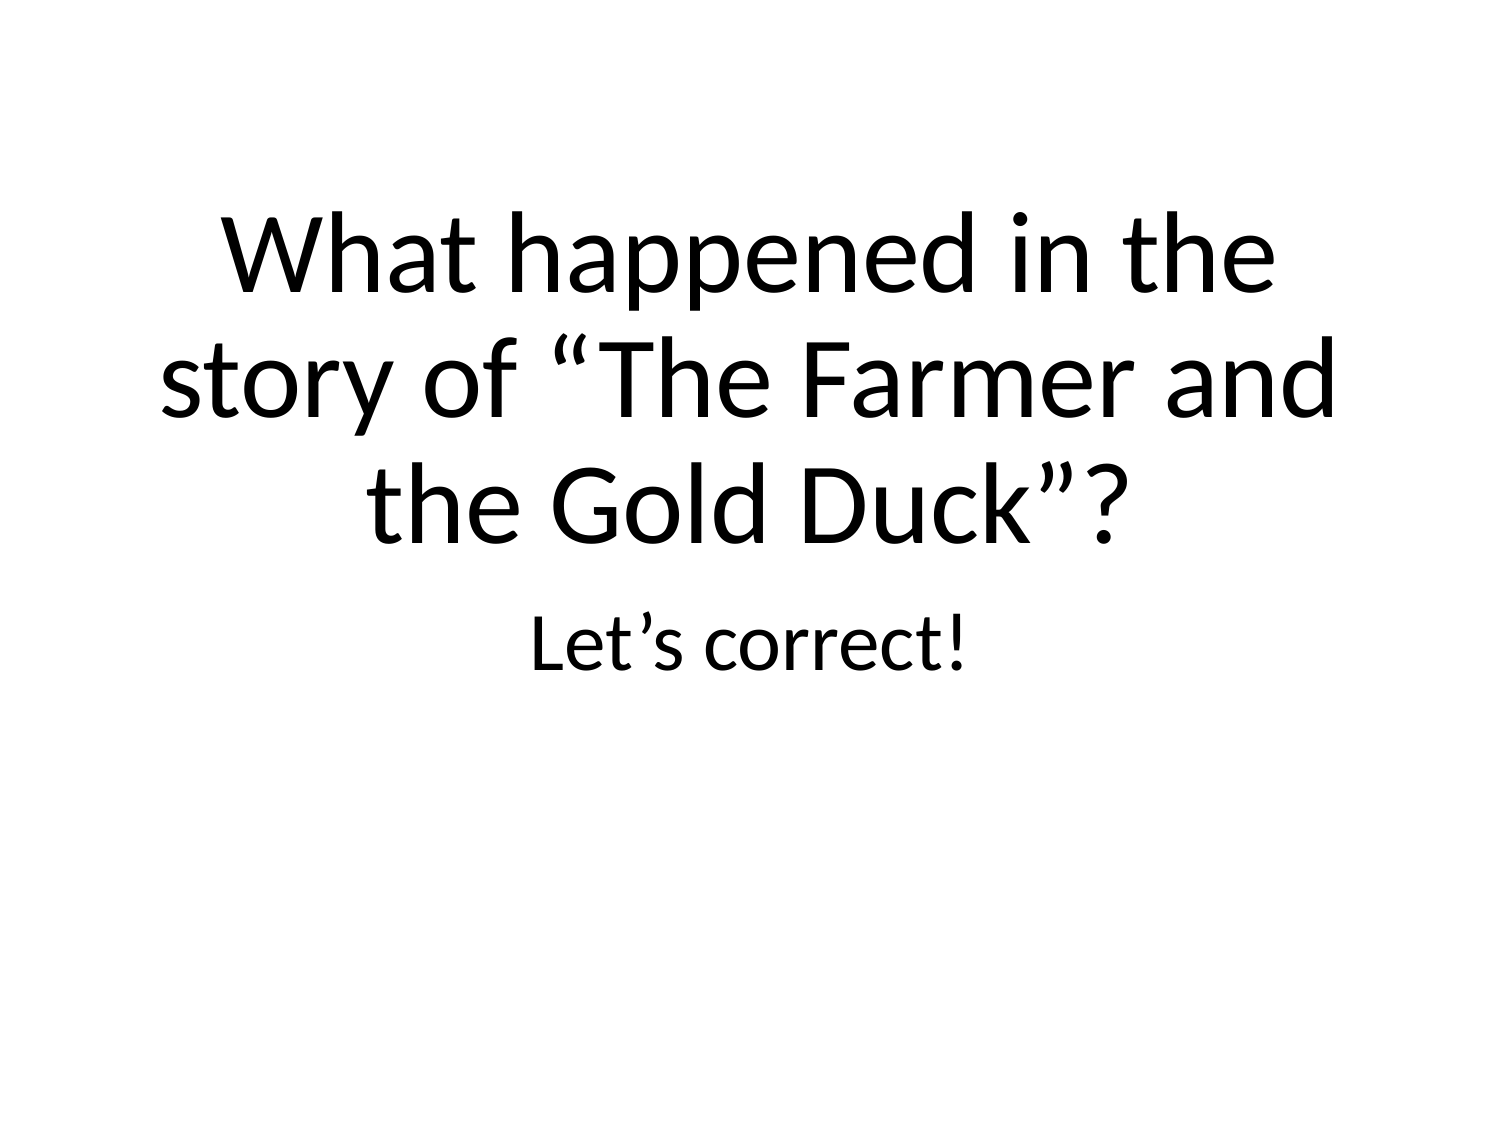

# What happened in the story of “The Farmer and the Gold Duck”?
Let’s correct!